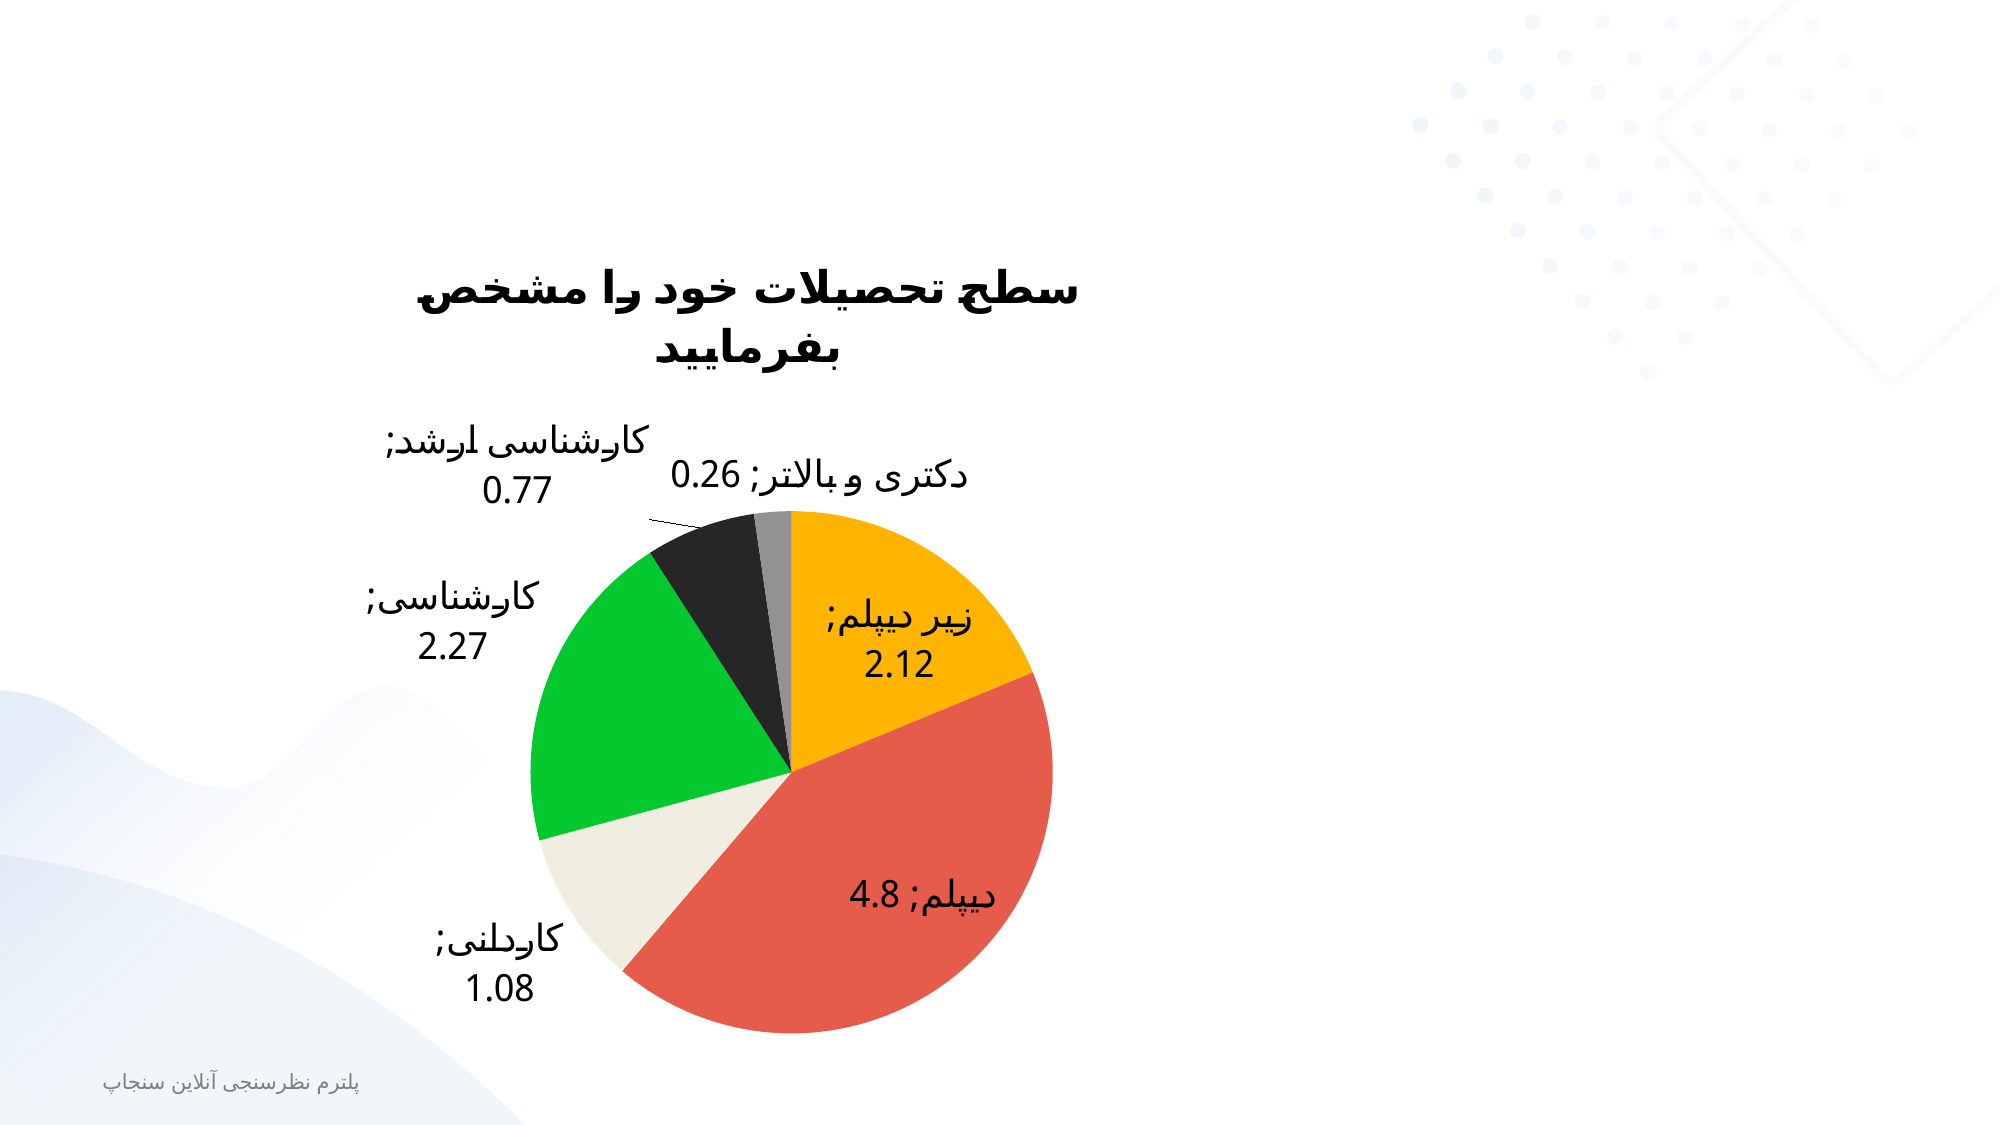

### Chart

| Category | سطح تحصیلات خود را مشخص بفرمایید |
|---|---|
| زیر دیپلم | 2.12 |
| دیپلم | 4.8 |
| کاردانی | 1.08 |
| کارشناسی | 2.27 |
| کارشناسی ارشد | 0.77 |
| دکتری و بالاتر | 0.26 |